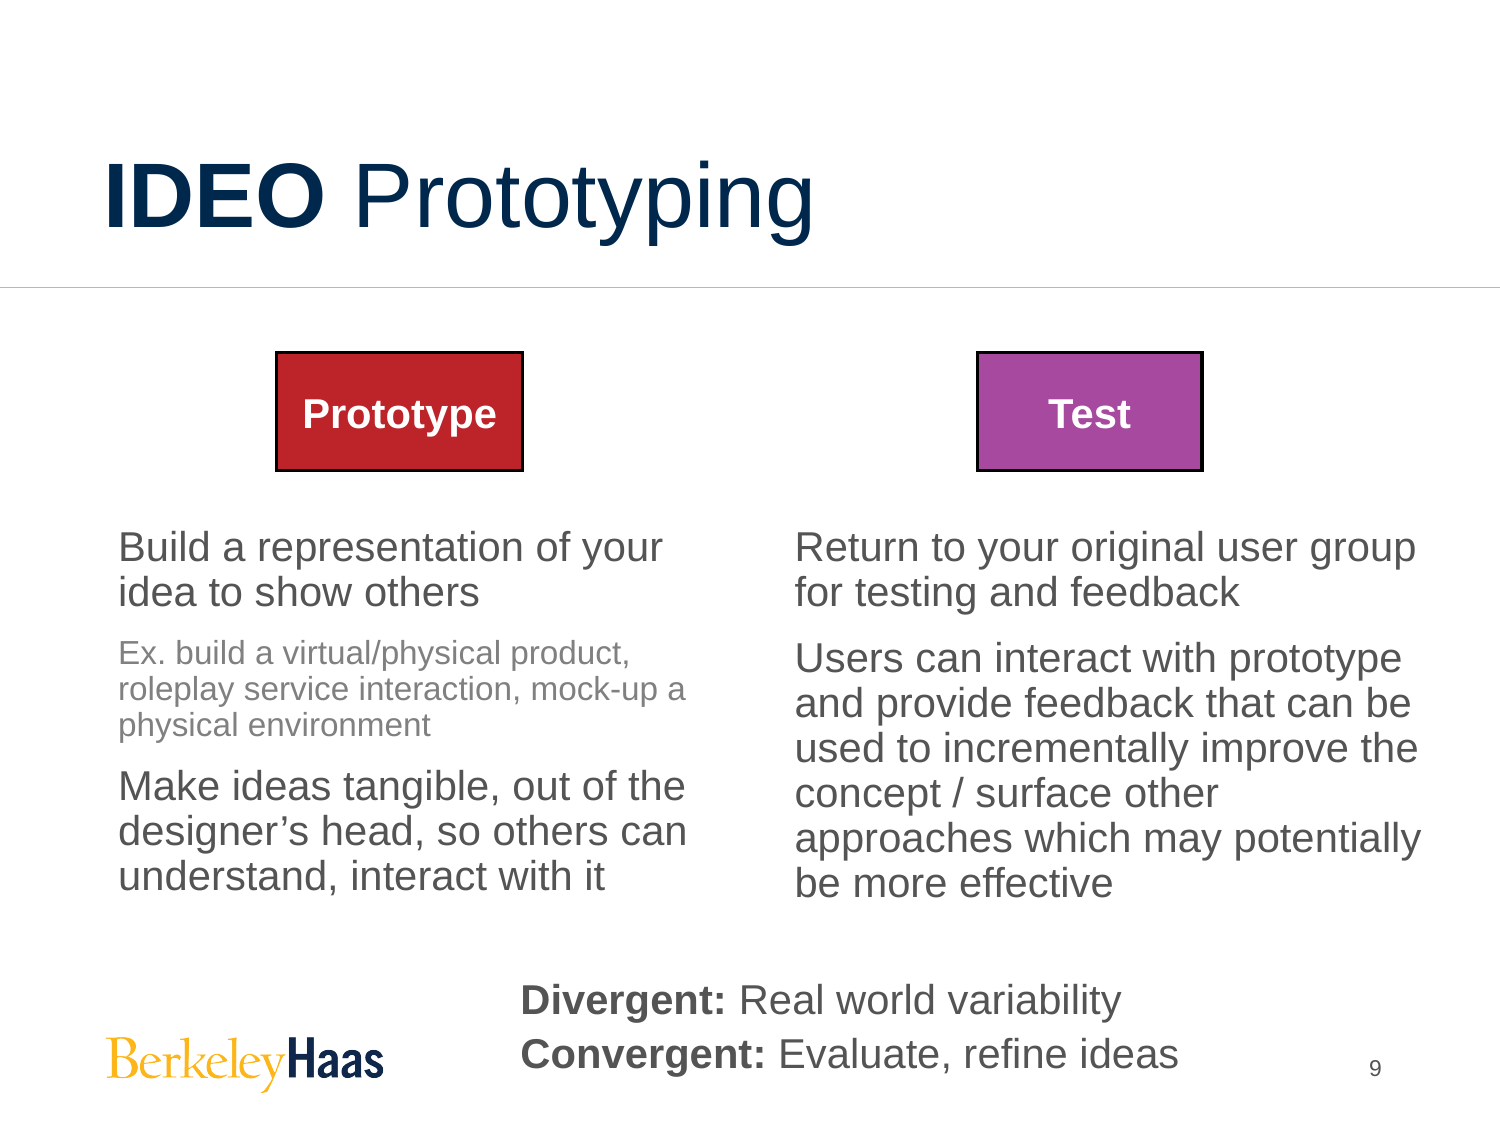

# IDEO Prototyping
Prototype
Test
Build a representation of your idea to show others
Ex. build a virtual/physical product, roleplay service interaction, mock-up a physical environment
Make ideas tangible, out of the designer’s head, so others can understand, interact with it
Return to your original user group for testing and feedback
Users can interact with prototype and provide feedback that can be used to incrementally improve the concept / surface other approaches which may potentially be more effective
Divergent: Real world variability
Convergent: Evaluate, refine ideas
9